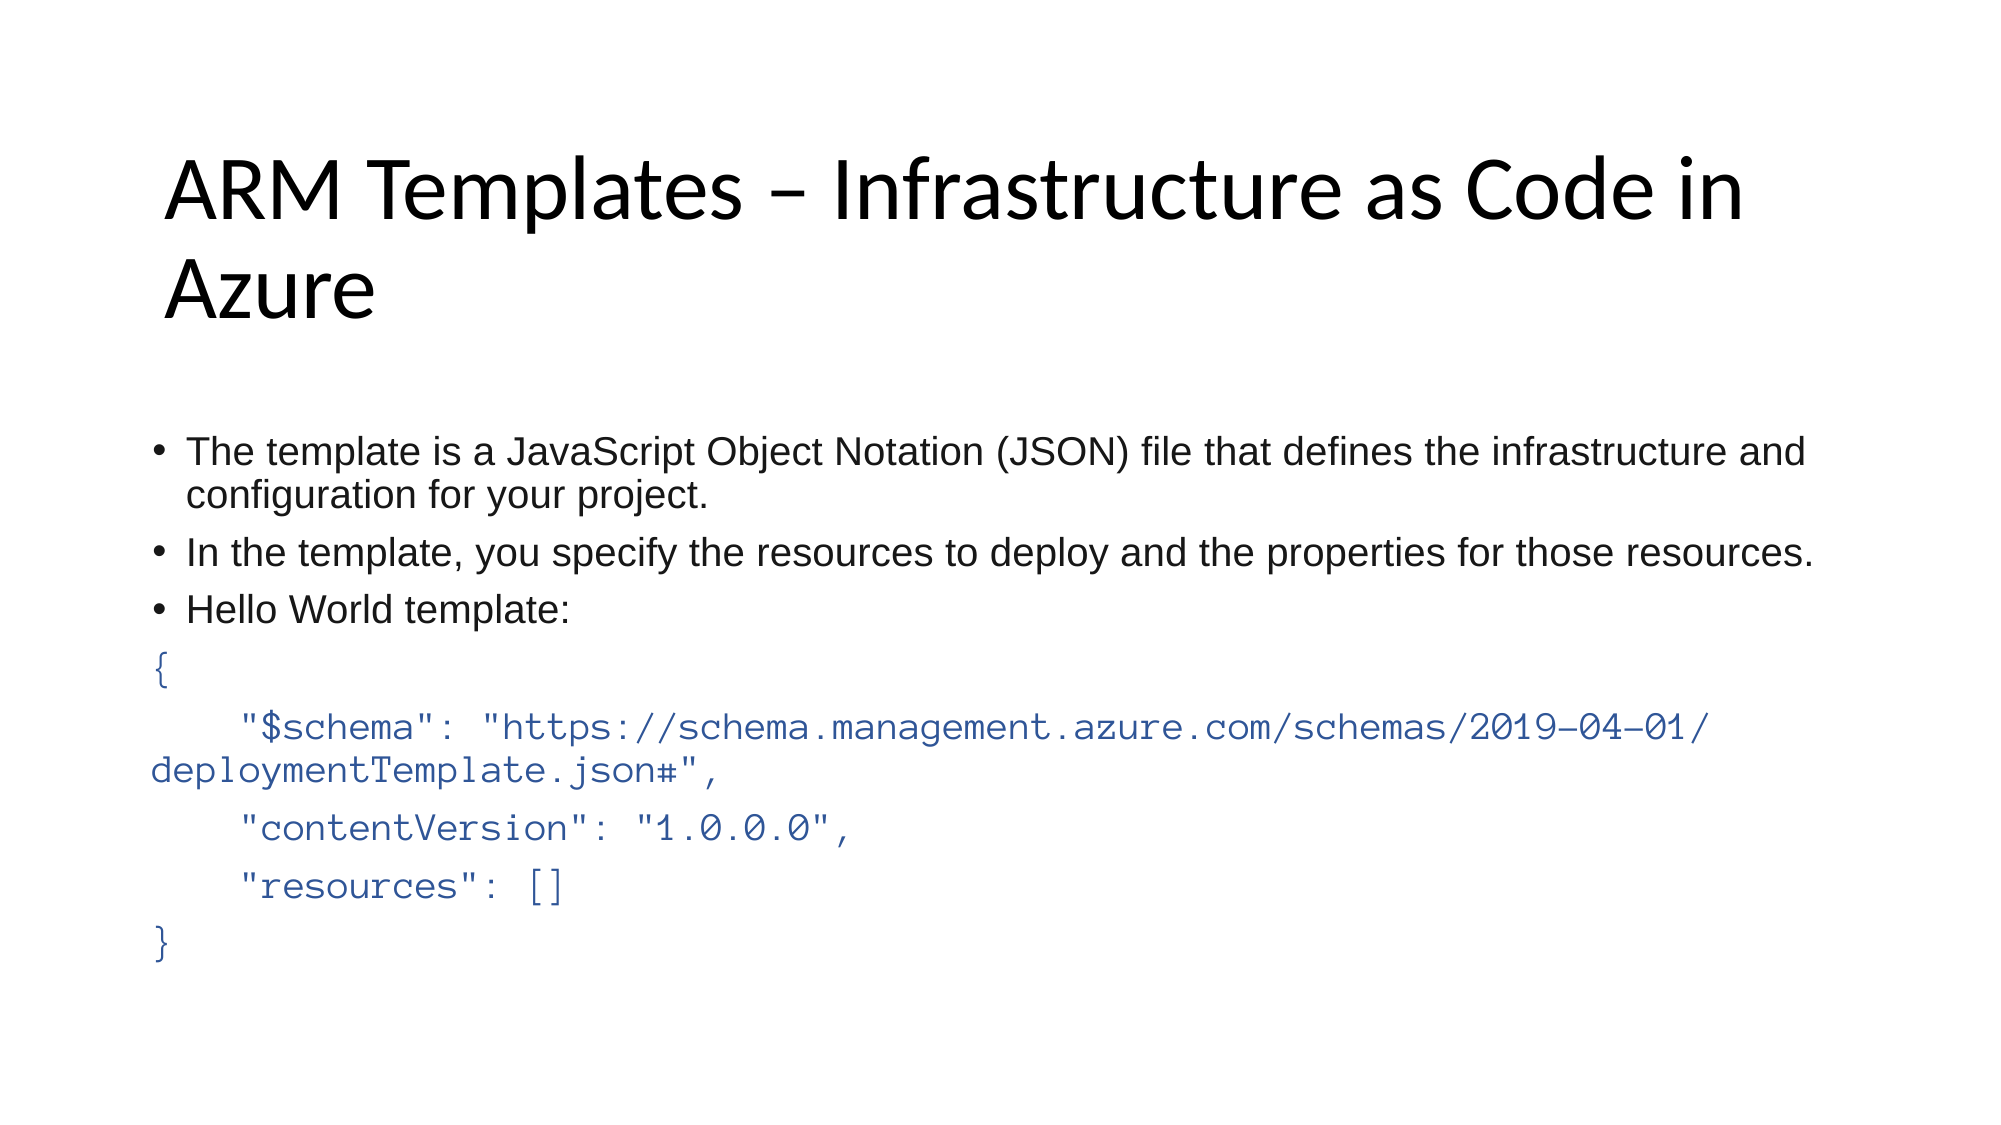

# ARM Templates – Infrastructure as Code in Azure
The template is a JavaScript Object Notation (JSON) file that defines the infrastructure and configuration for your project.
In the template, you specify the resources to deploy and the properties for those resources.
Hello World template:
{
    "$schema": "https://schema.management.azure.com/schemas/2019-04-01/deploymentTemplate.json#",
    "contentVersion": "1.0.0.0",
    "resources": []
}